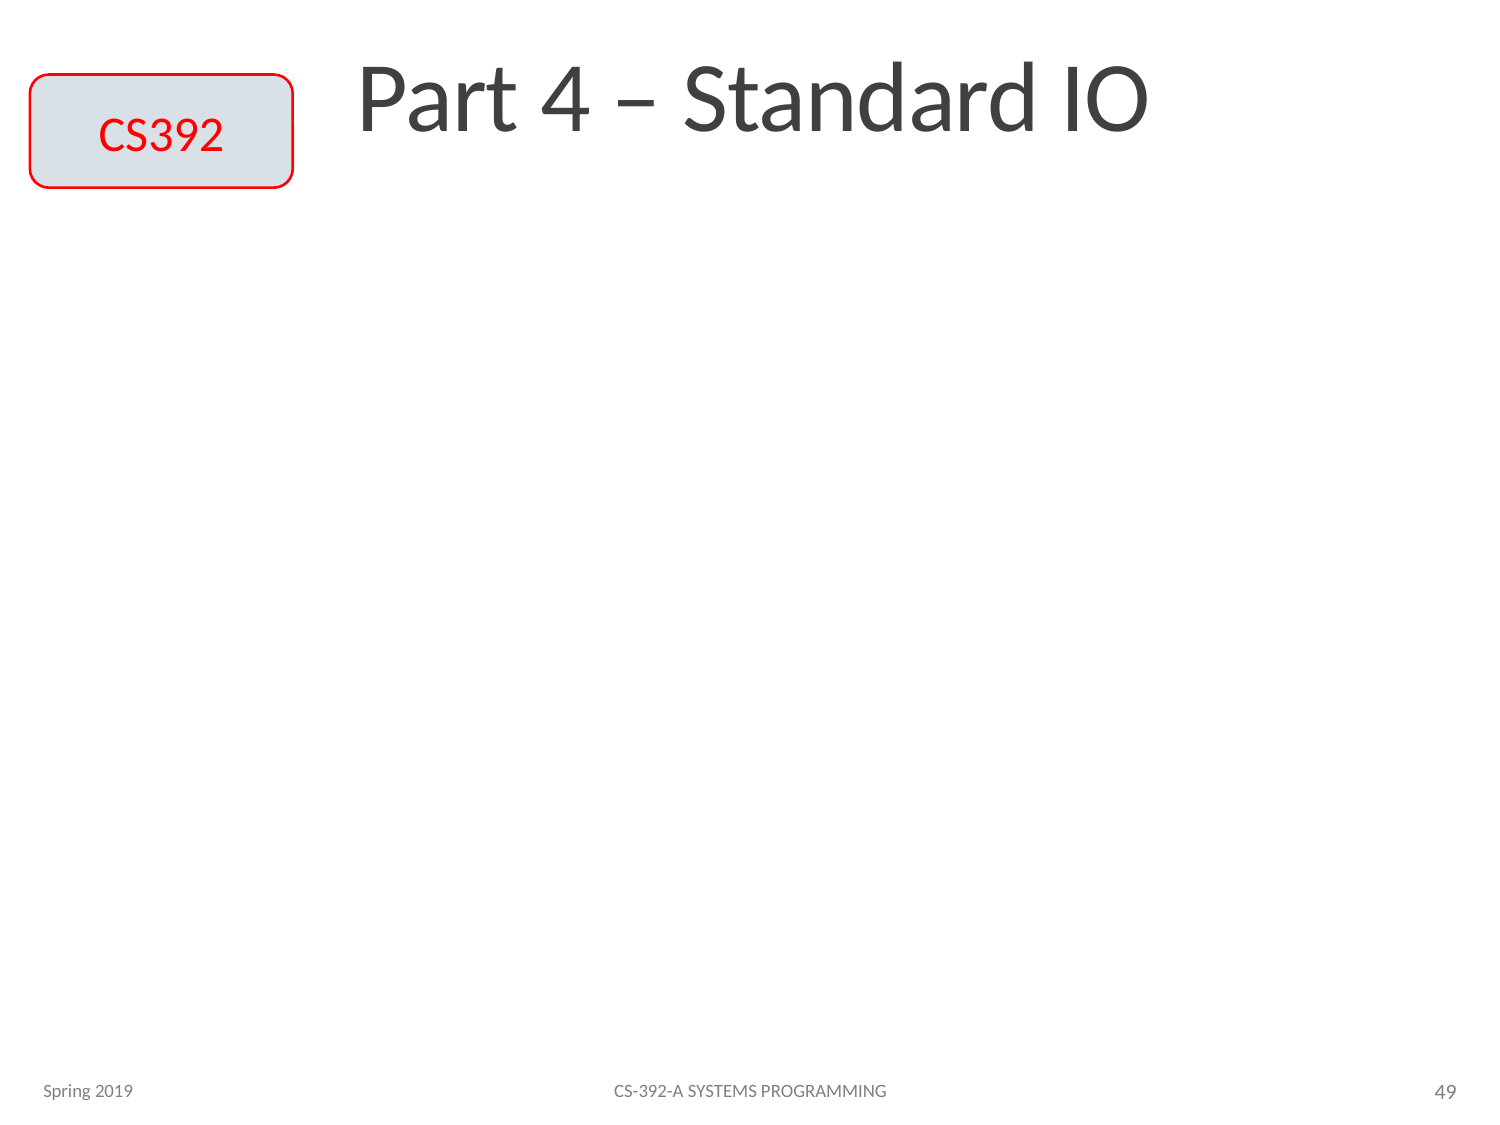

# Part 4 – Standard IO
CS392
Spring 2019
CS-392-A Systems Programming
49